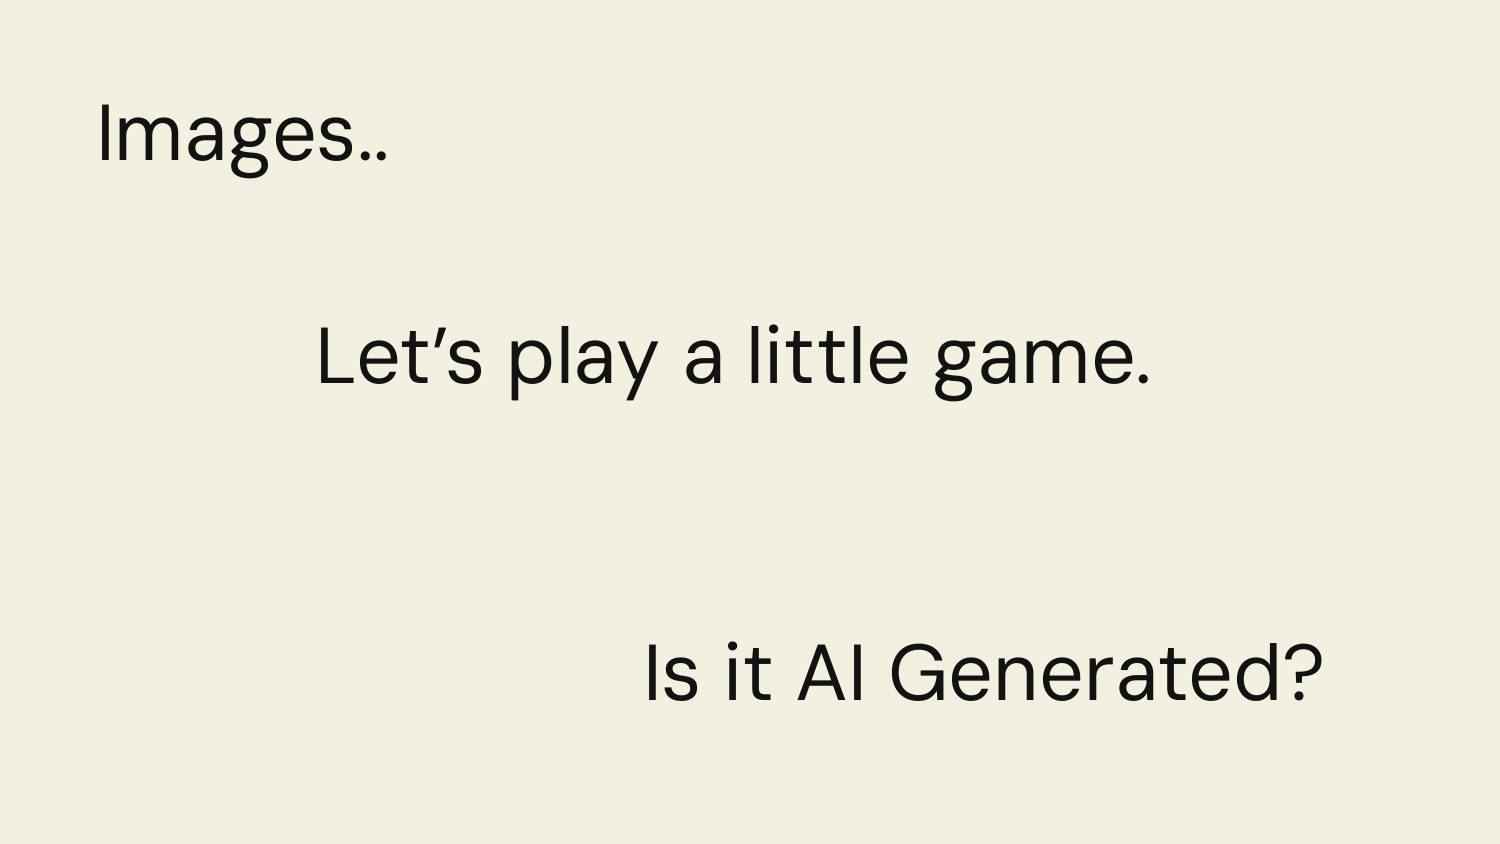

Images..
Let’s play a little game.
Is it AI Generated?